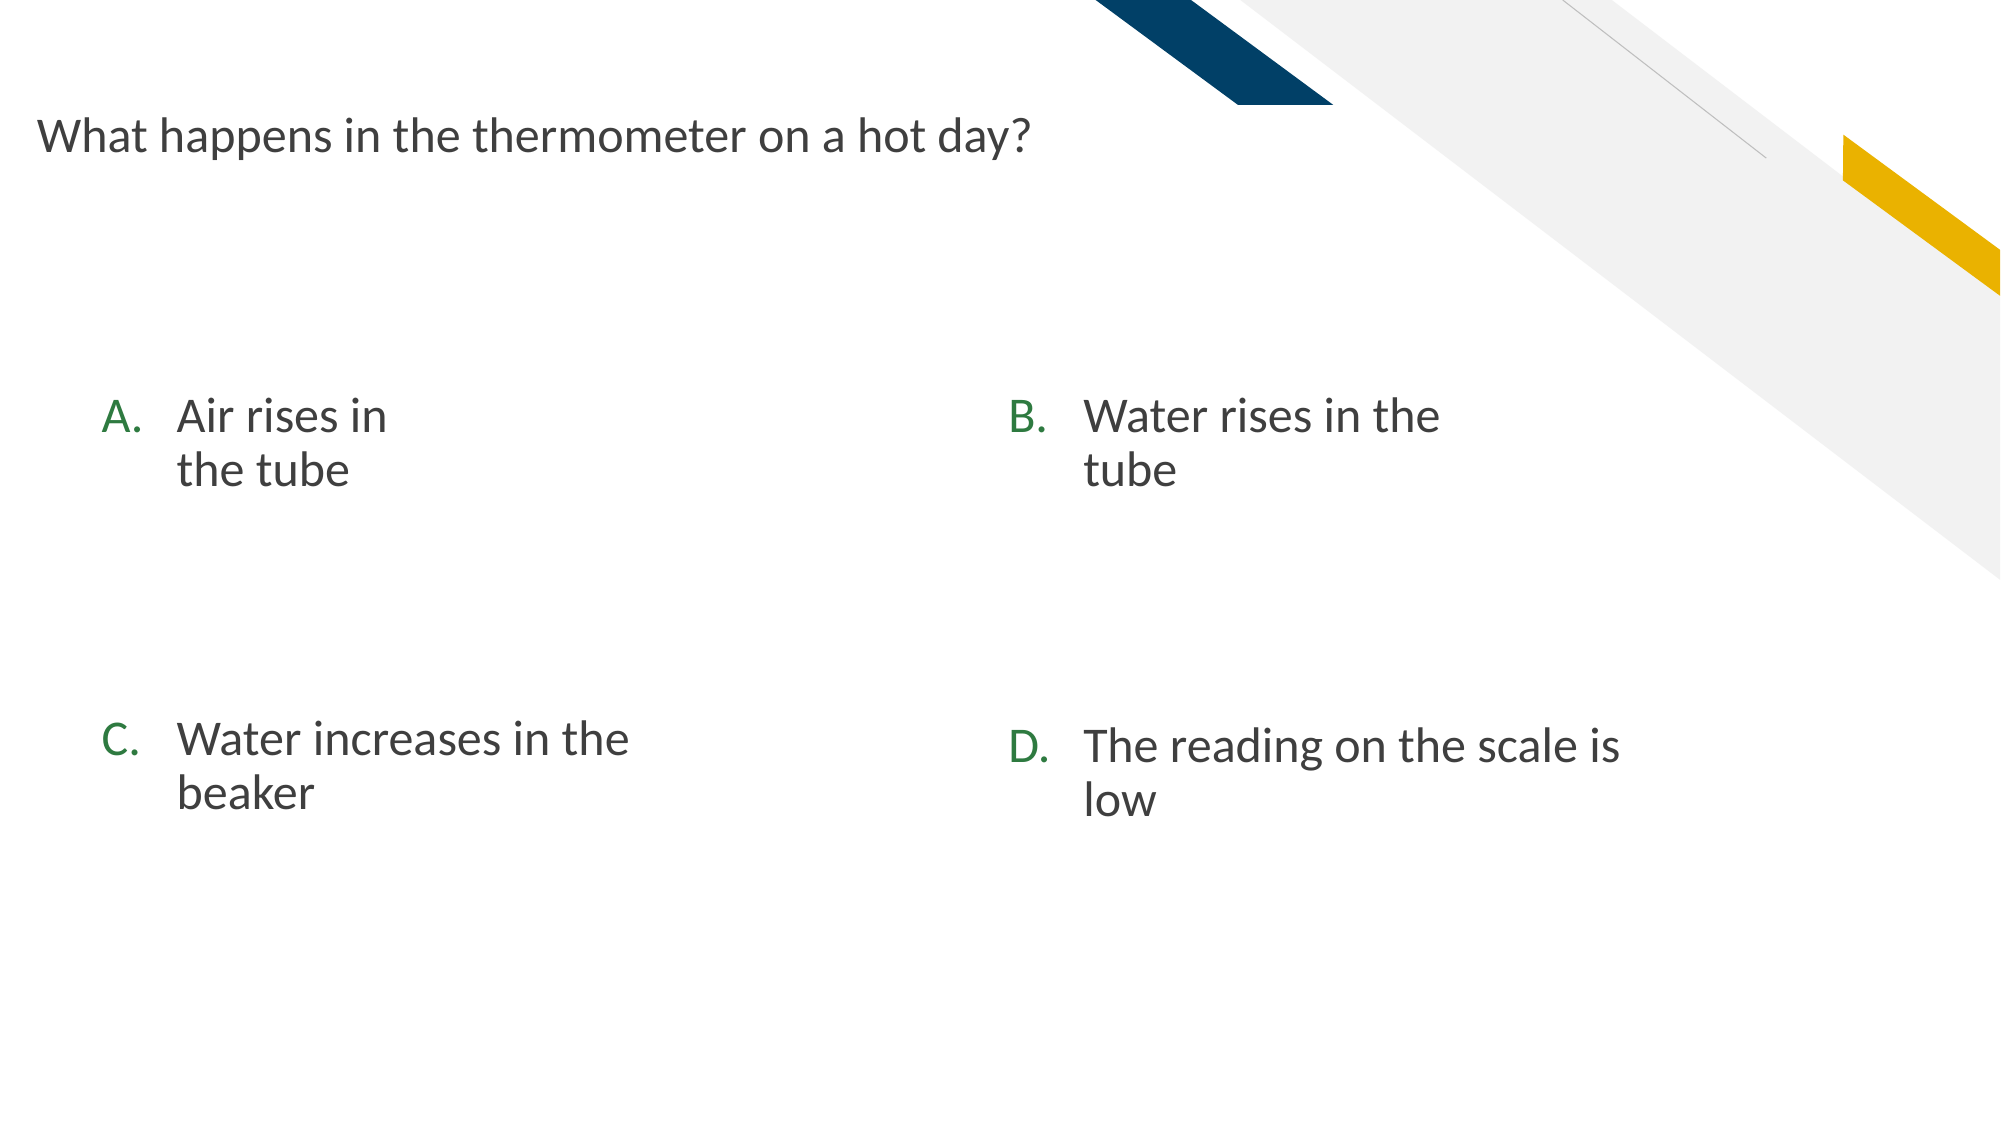

What happens in the thermometer on a hot day?

Air rises in the tube
Water rises in the tube

Water increases in the beaker

The reading on the scale is low